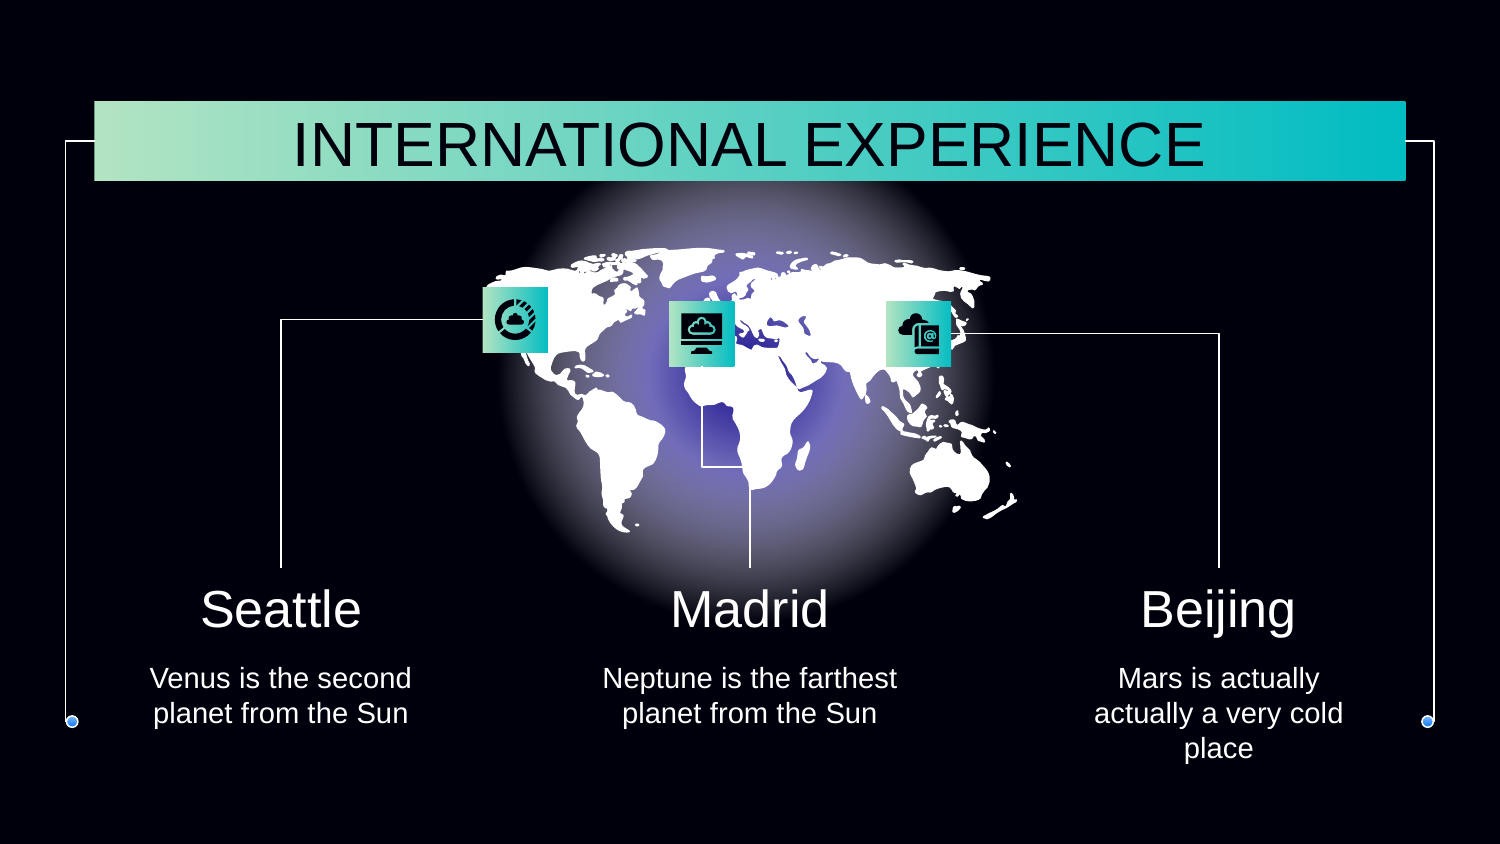

# INTERNATIONAL EXPERIENCE

Seattle
Madrid
Beijing
Venus is the second planet from the Sun
Neptune is the farthest planet from the Sun
Mars is actually actually a very cold place